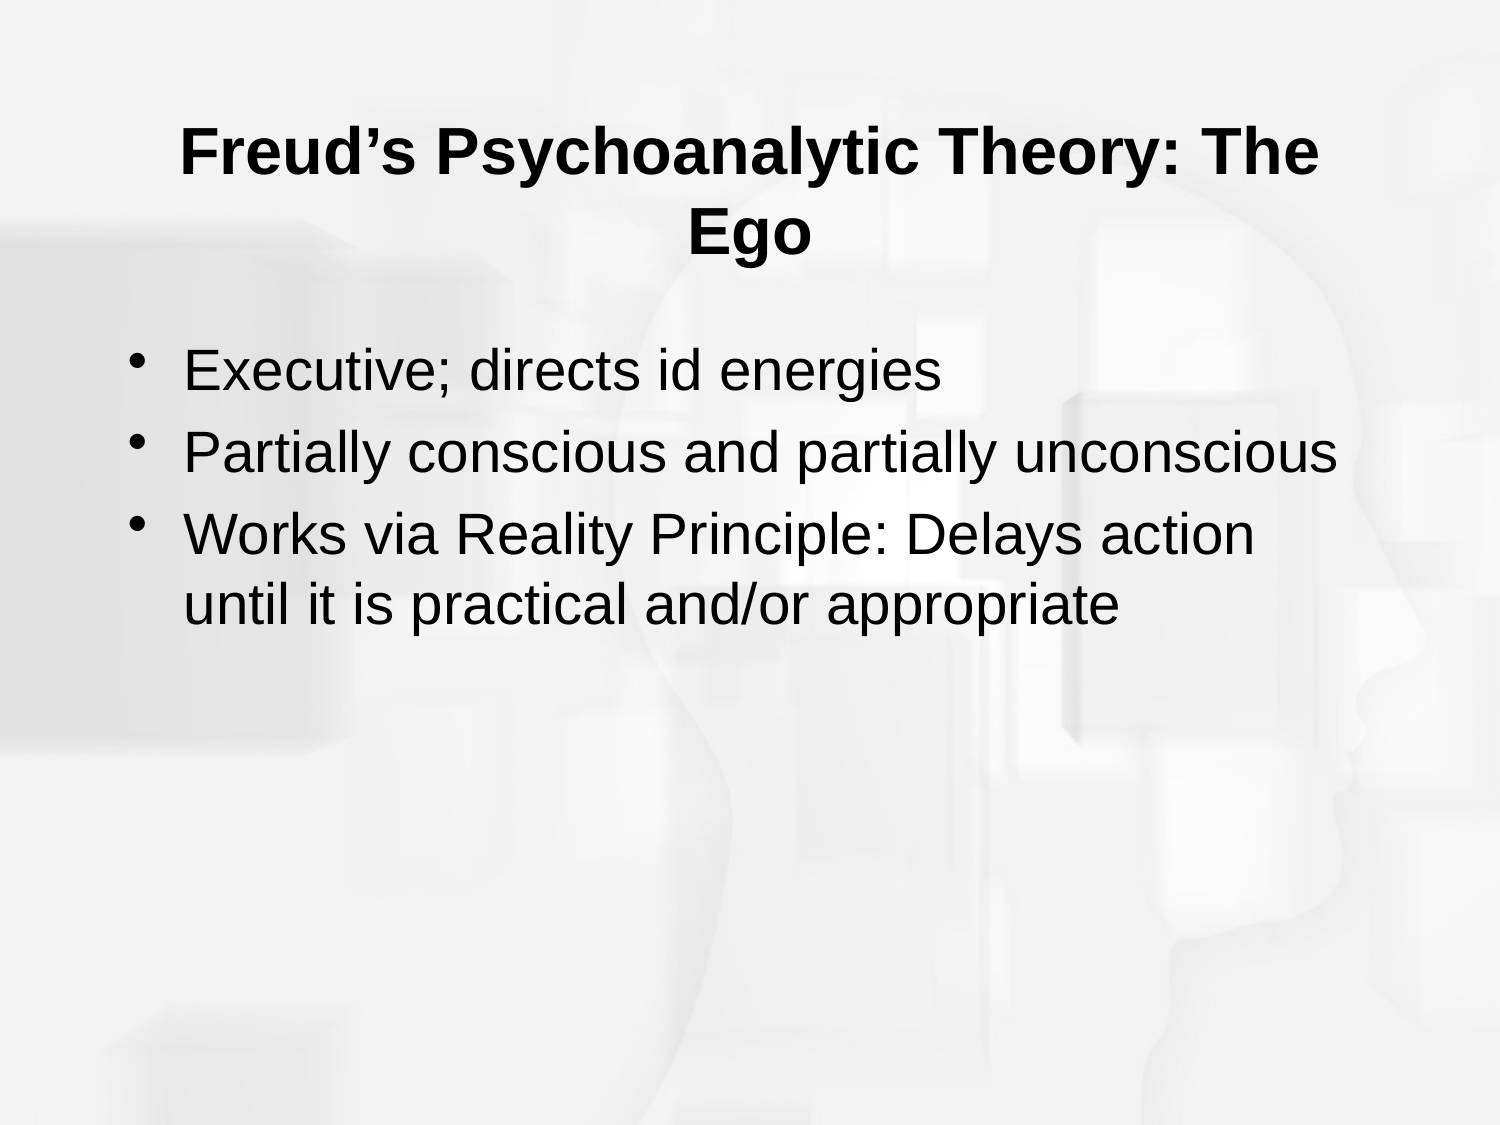

# Freud’s Psychoanalytic Theory: The Ego
Executive; directs id energies
Partially conscious and partially unconscious
Works via Reality Principle: Delays action until it is practical and/or appropriate